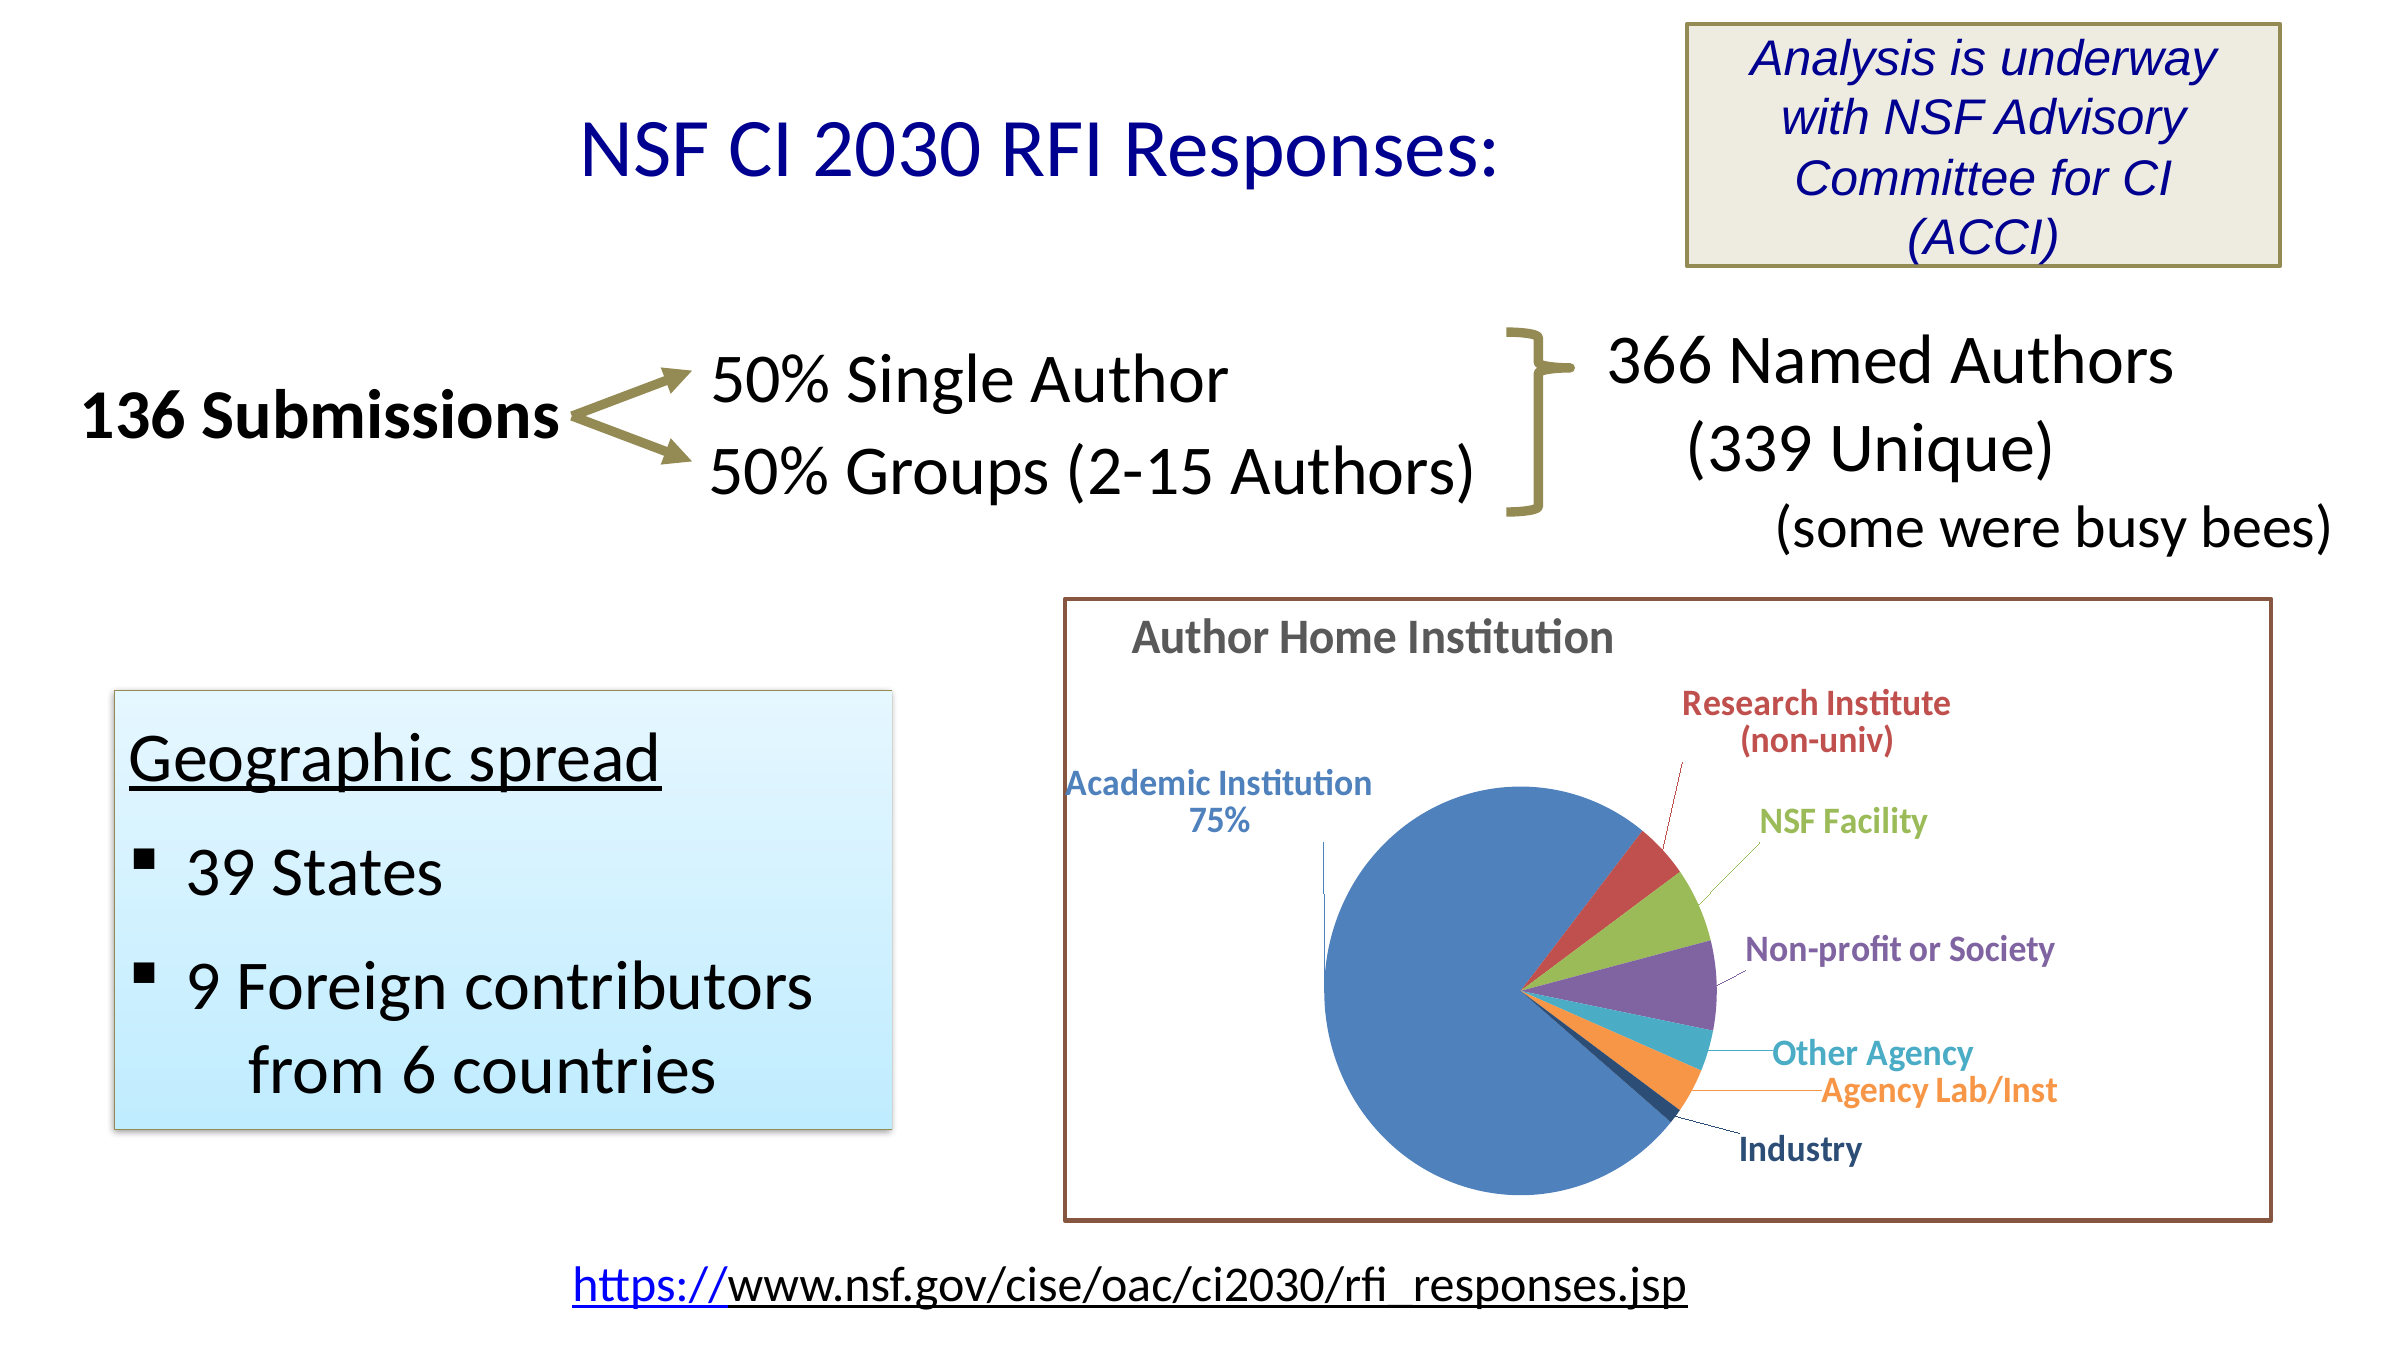

Analysis is underway with NSF Advisory Committee for CI (ACCI)
# NSF CI 2030 RFI Responses:
366 Named Authors
50% Single Author

(339 Unique)
50% Groups (2-15 Authors)
(some were busy bees)
136 Submissions

### Chart: Author Home Institution

| Category | Total |
|---|---|
| Academic Institution | 252.0 |
| Research Institute (non-univ) | 15.0 |
| NSF Facility | 20.0 |
| Non-profit or Society | 24.0 |
| Other Agency | 11.0 |
| Agency Lab/Inst | 12.0 |
| Industry | 4.0 |
Geographic spread
39 States
9 Foreign contributors
    from 6 countries
https://www.nsf.gov/cise/oac/ci2030/rfi_responses.jsp
22